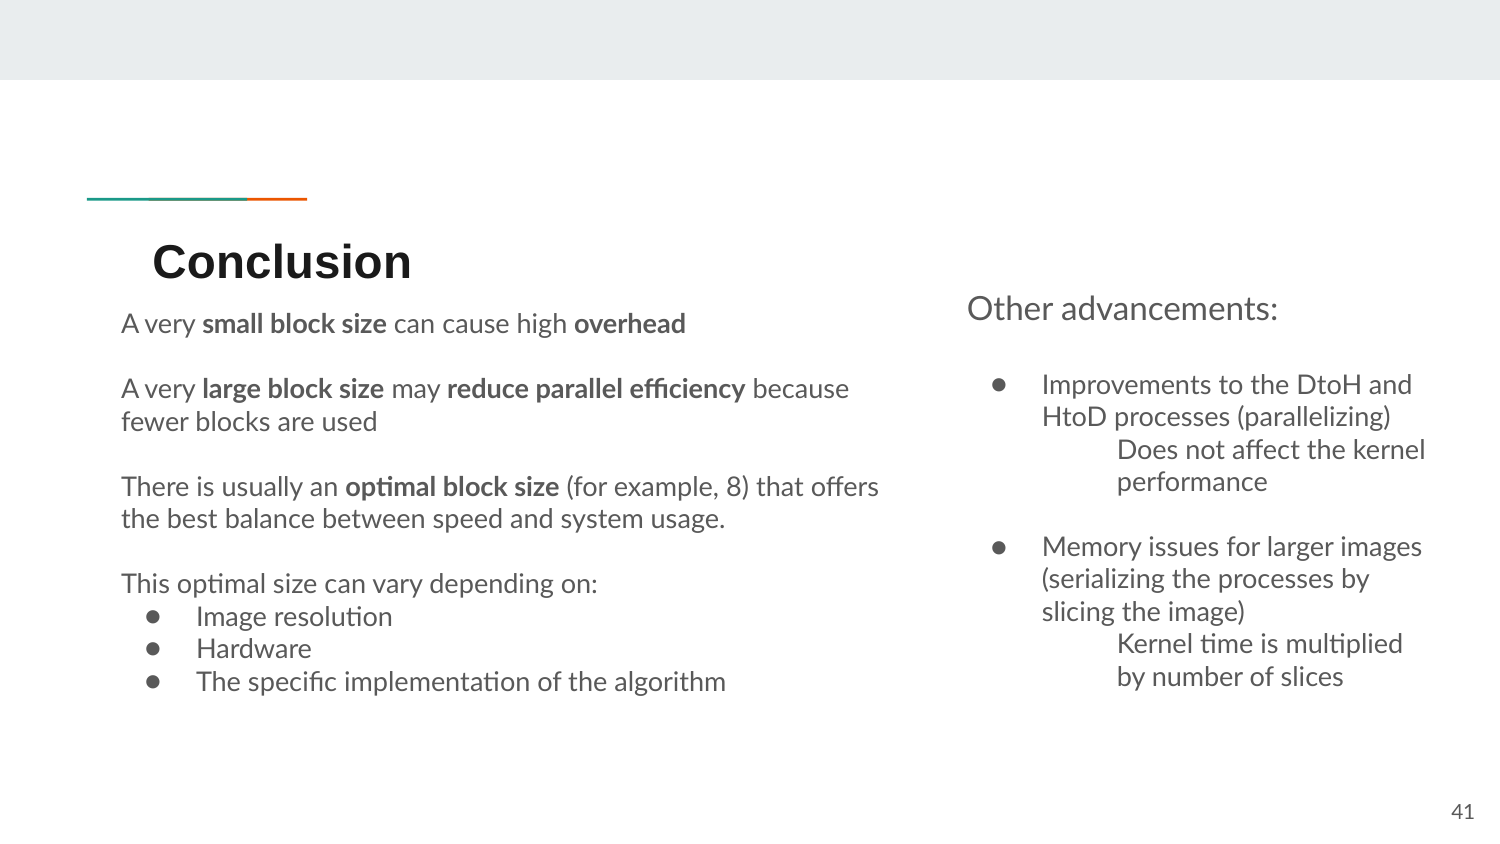

# Conclusion
Other advancements:

Improvements to the DtoH and HtoD processes (parallelizing)
Does not affect the kernel performance

Memory issues for larger images (serializing the processes by slicing the image)
Kernel time is multiplied by number of slices
A very small block size can cause high overhead

A very large block size may reduce parallel efficiency because fewer blocks are used

There is usually an optimal block size (for example, 8) that offers the best balance between speed and system usage.

This optimal size can vary depending on:
Image resolution
Hardware
The specific implementation of the algorithm

41